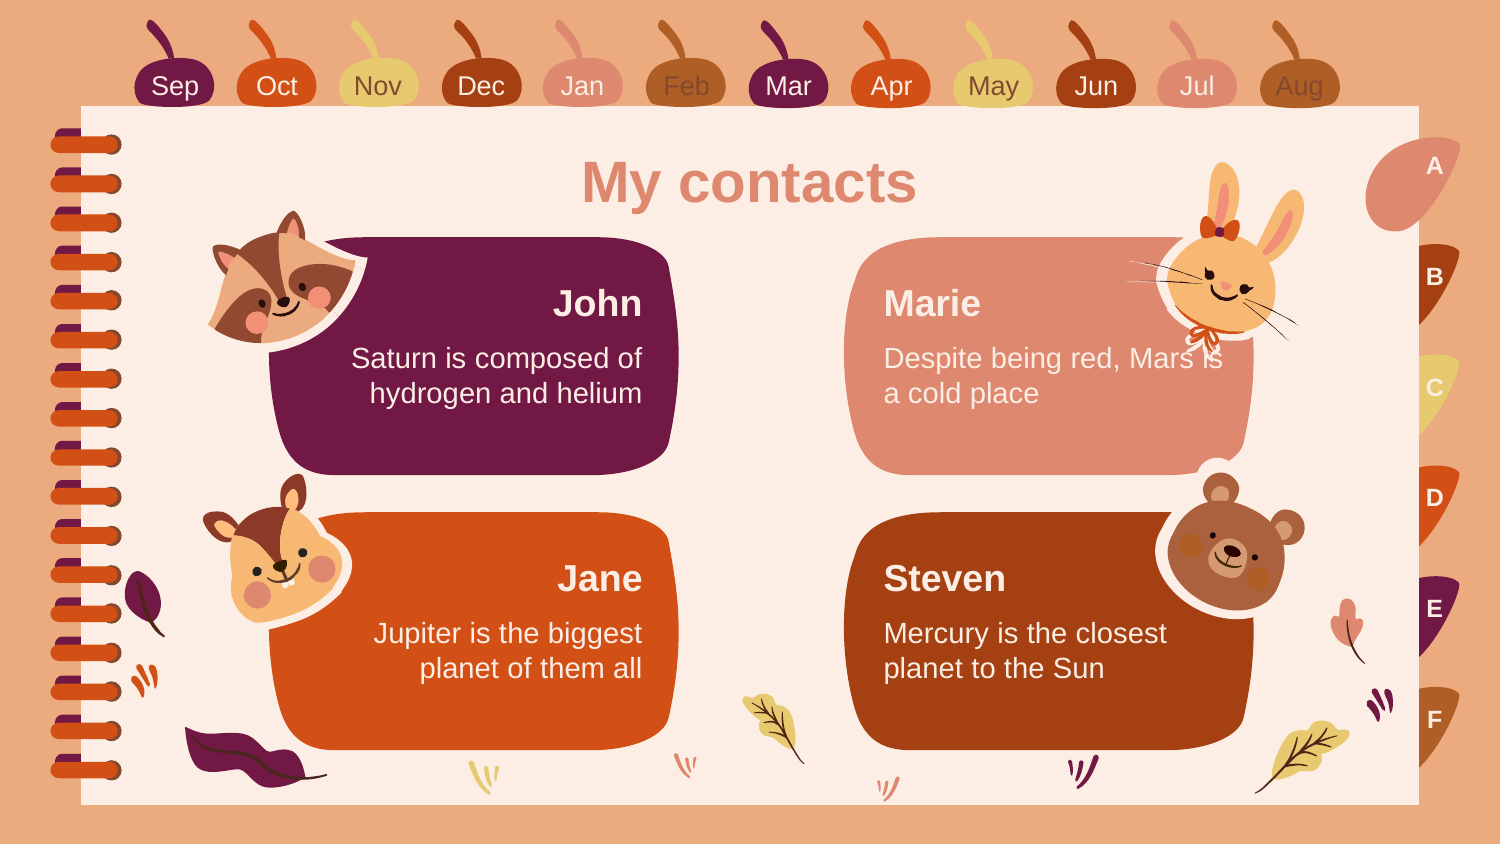

Sep
Oct
Nov
Dec
Jan
Feb
Mar
Apr
May
Jun
Jul
Aug

A

# My contacts

B
John
Marie
Saturn is composed of hydrogen and helium

Despite being red, Mars is a cold place

C

D

Jane
Steven
E
Jupiter is the biggest planet of them all

Mercury is the closest planet to the Sun
F